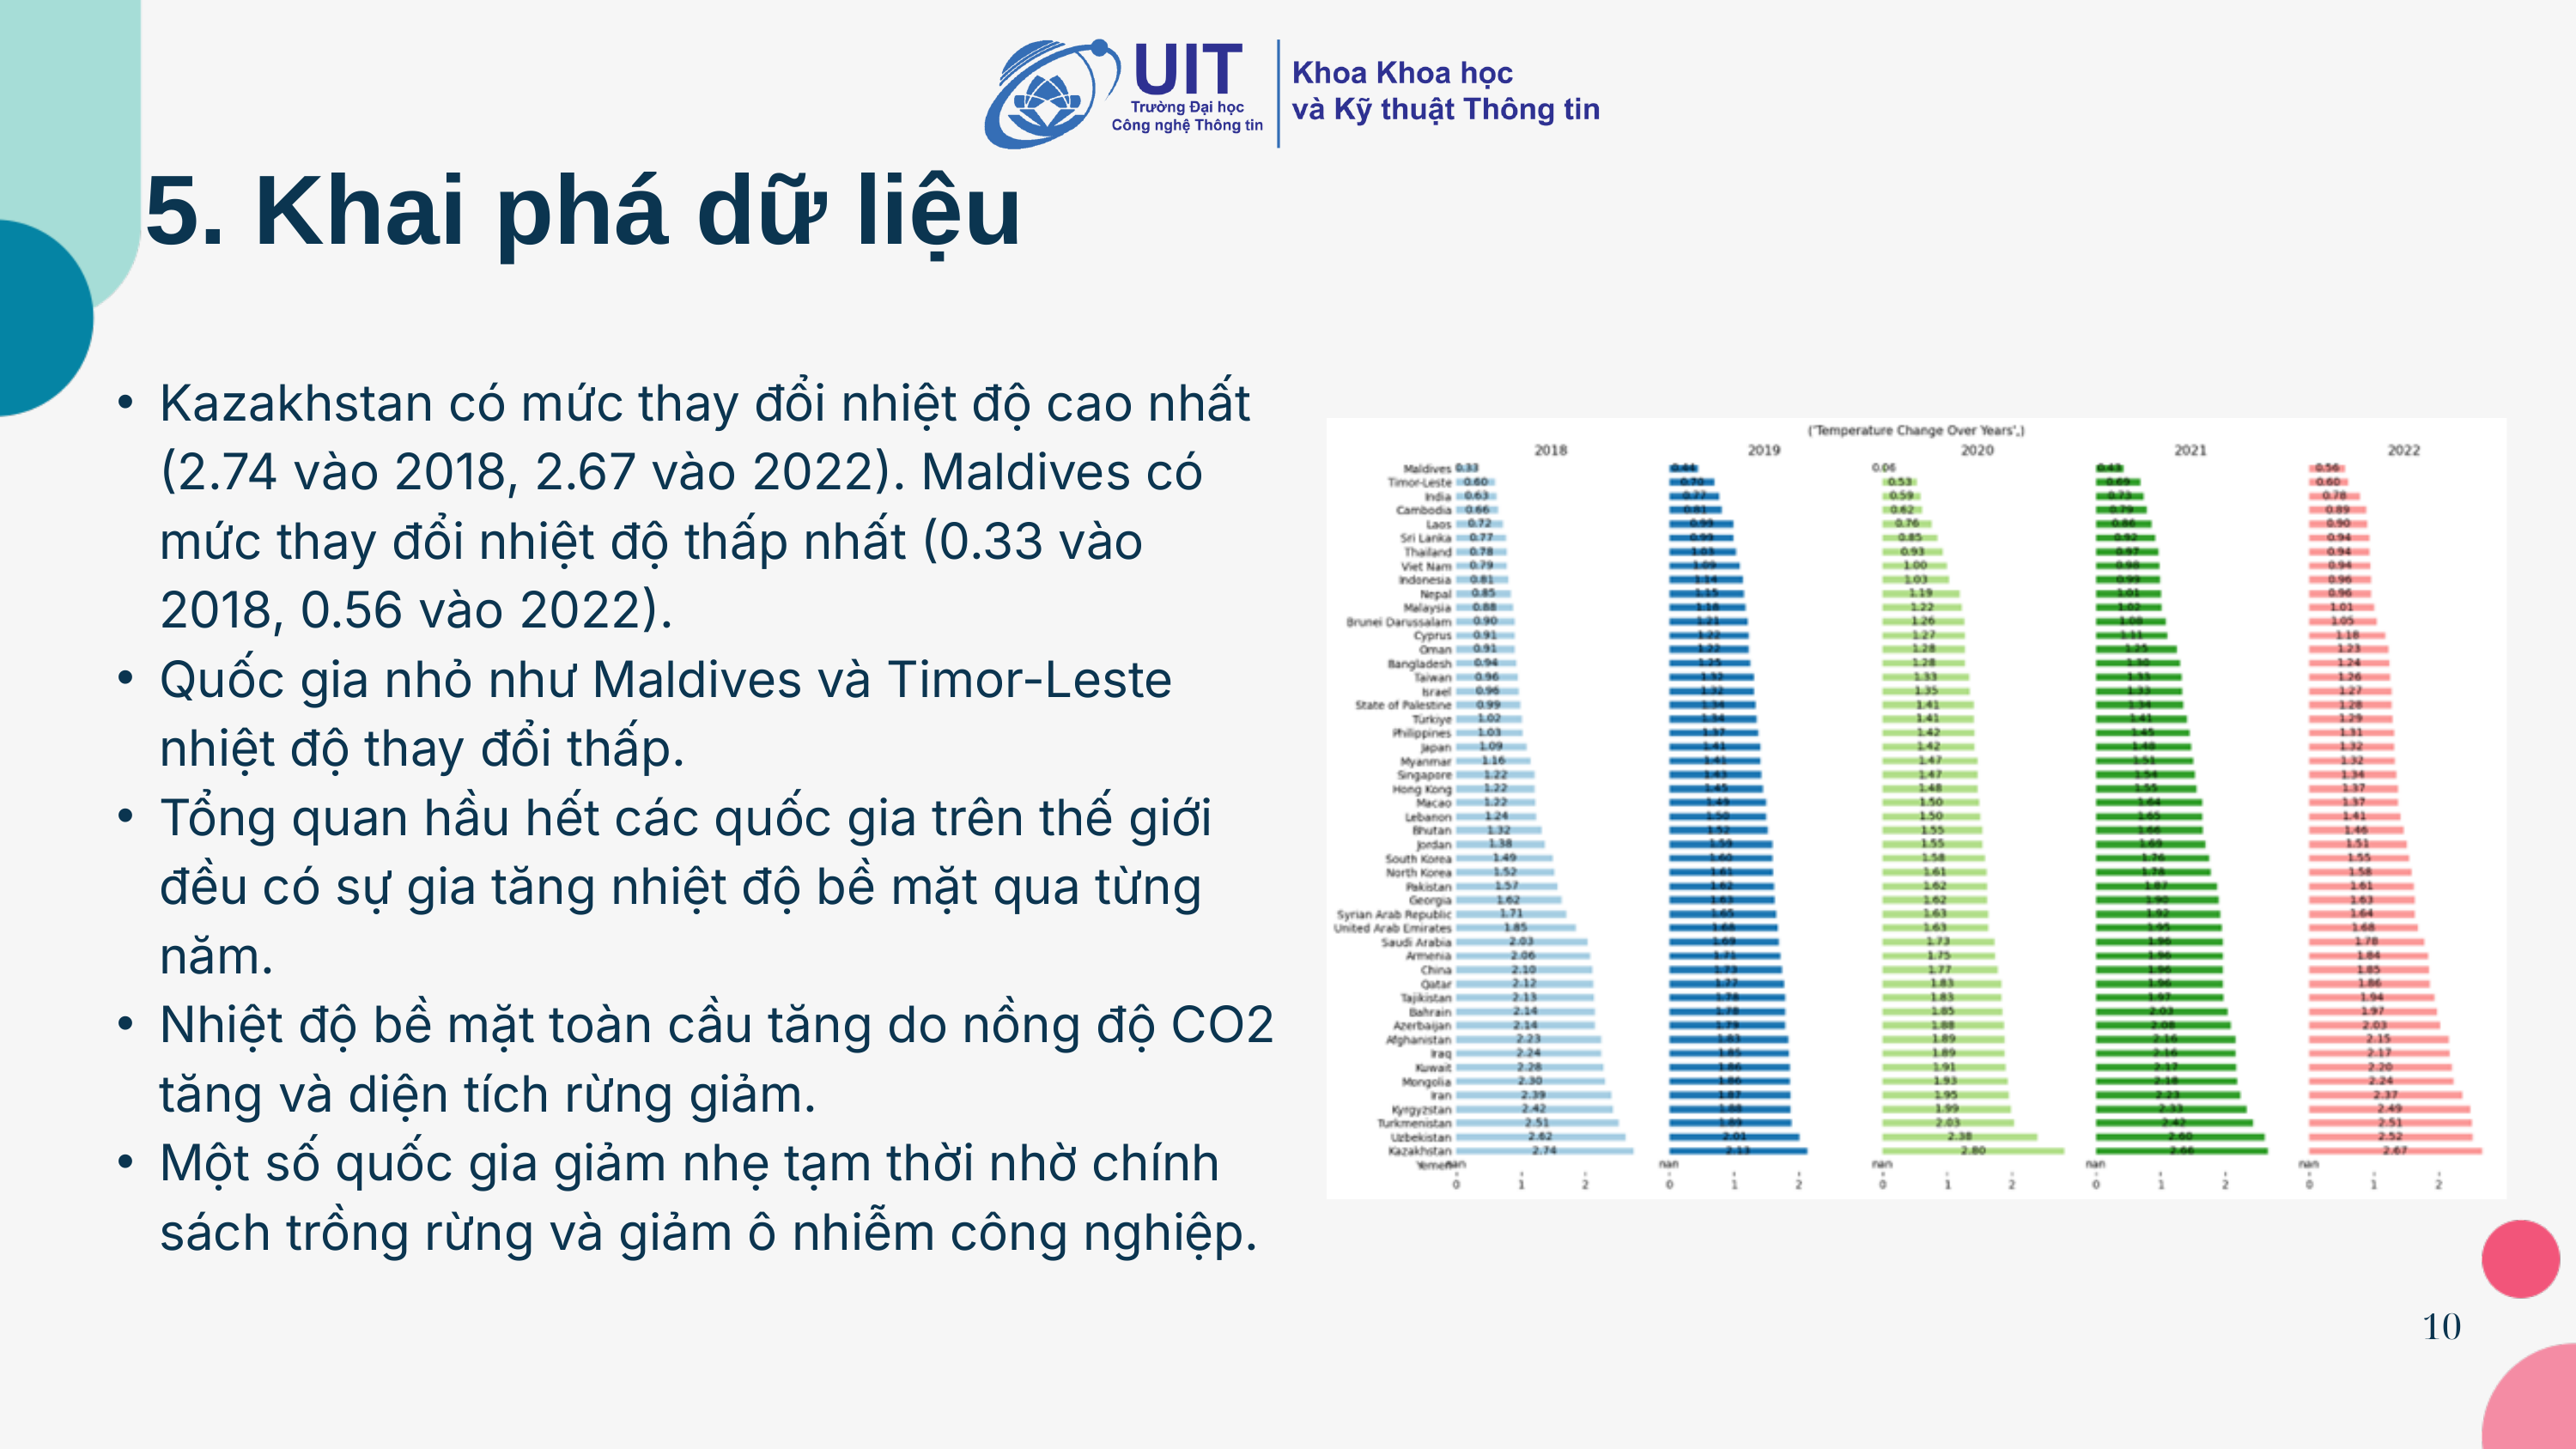

5. Khai phá dữ liệu
Kazakhstan có mức thay đổi nhiệt độ cao nhất (2.74 vào 2018, 2.67 vào 2022). Maldives có mức thay đổi nhiệt độ thấp nhất (0.33 vào 2018, 0.56 vào 2022).
Quốc gia nhỏ như Maldives và Timor-Leste nhiệt độ thay đổi thấp.
Tổng quan hầu hết các quốc gia trên thế giới đều có sự gia tăng nhiệt độ bề mặt qua từng năm.
Nhiệt độ bề mặt toàn cầu tăng do nồng độ CO2 tăng và diện tích rừng giảm.
Một số quốc gia giảm nhẹ tạm thời nhờ chính sách trồng rừng và giảm ô nhiễm công nghiệp.

10